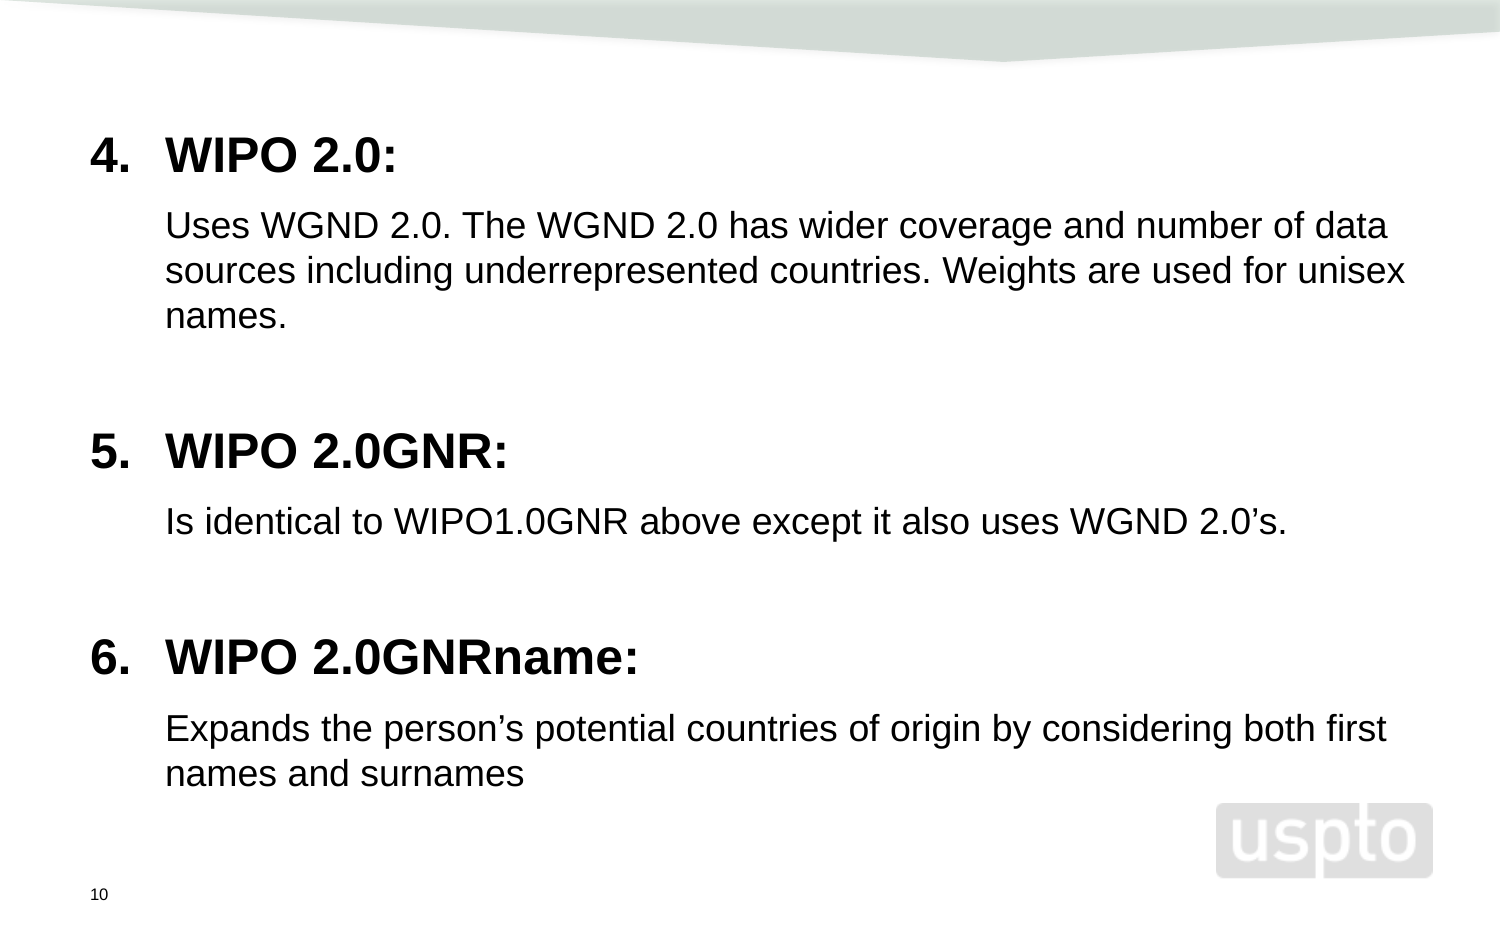

WIPO 2.0:
Uses WGND 2.0. The WGND 2.0 has wider coverage and number of data sources including underrepresented countries. Weights are used for unisex names.

WIPO 2.0GNR:
Is identical to WIPO1.0GNR above except it also uses WGND 2.0’s.

WIPO 2.0GNRname:
Expands the person’s potential countries of origin by considering both first names and surnames

10